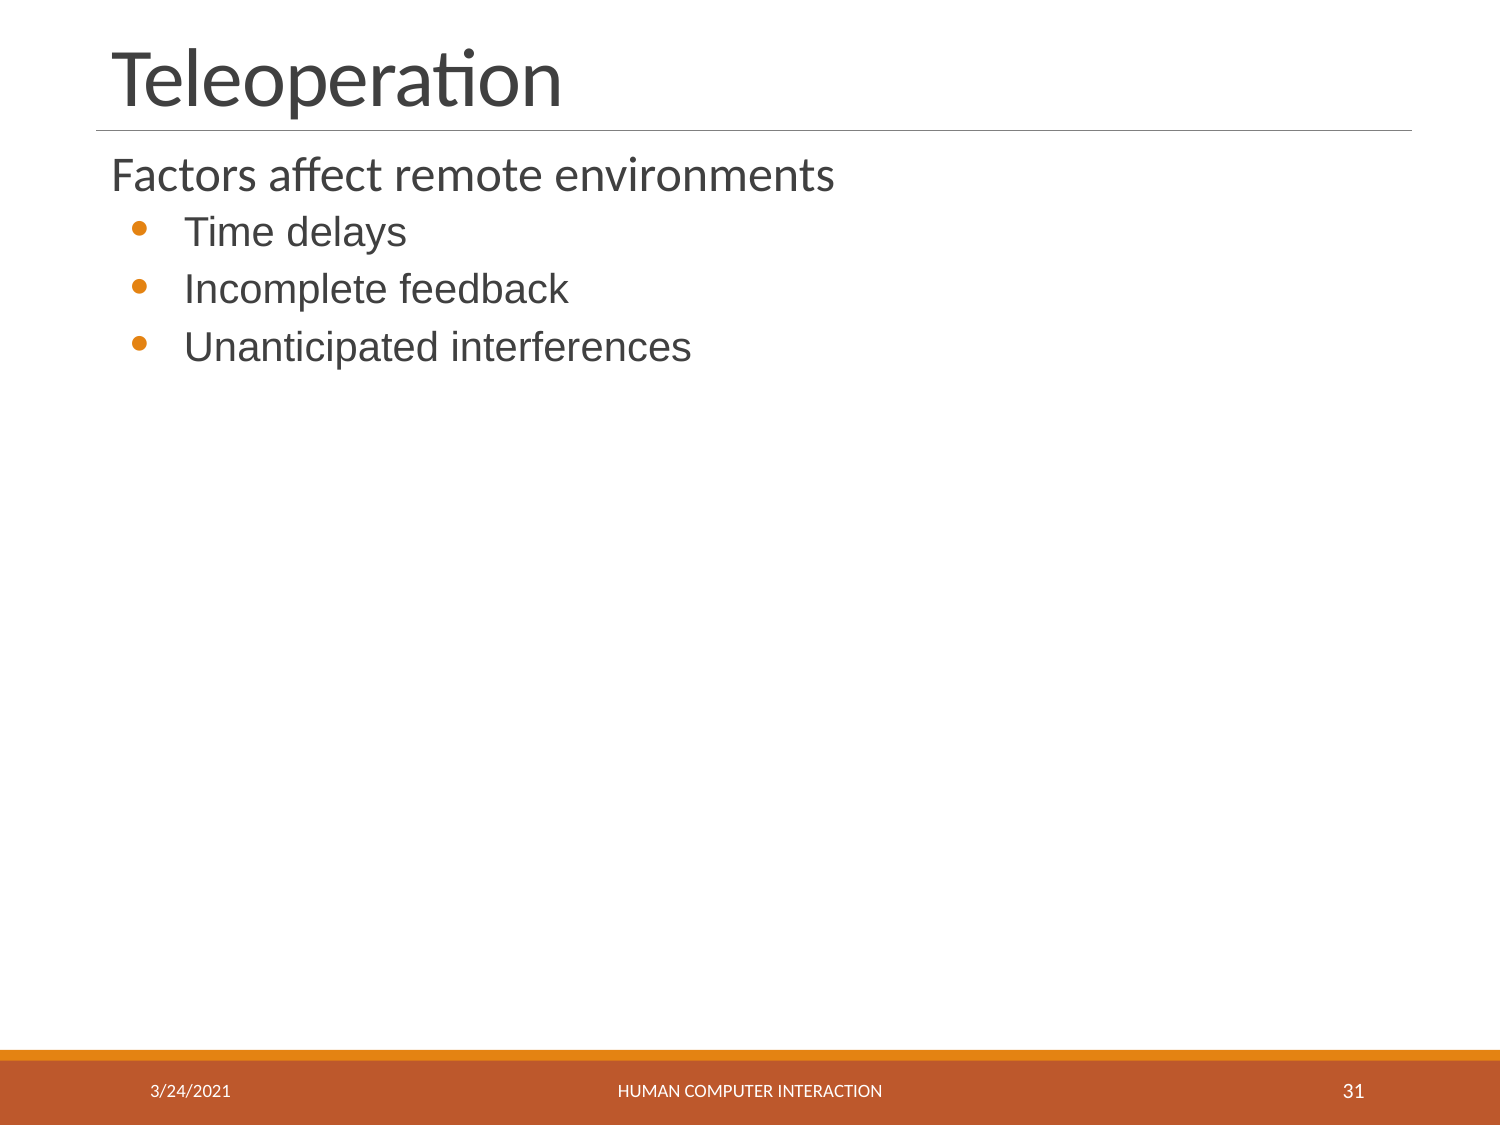

# Teleoperation
Factors affect remote environments
Time delays
Incomplete feedback
Unanticipated interferences
3/24/2021
Human Computer Interaction
31